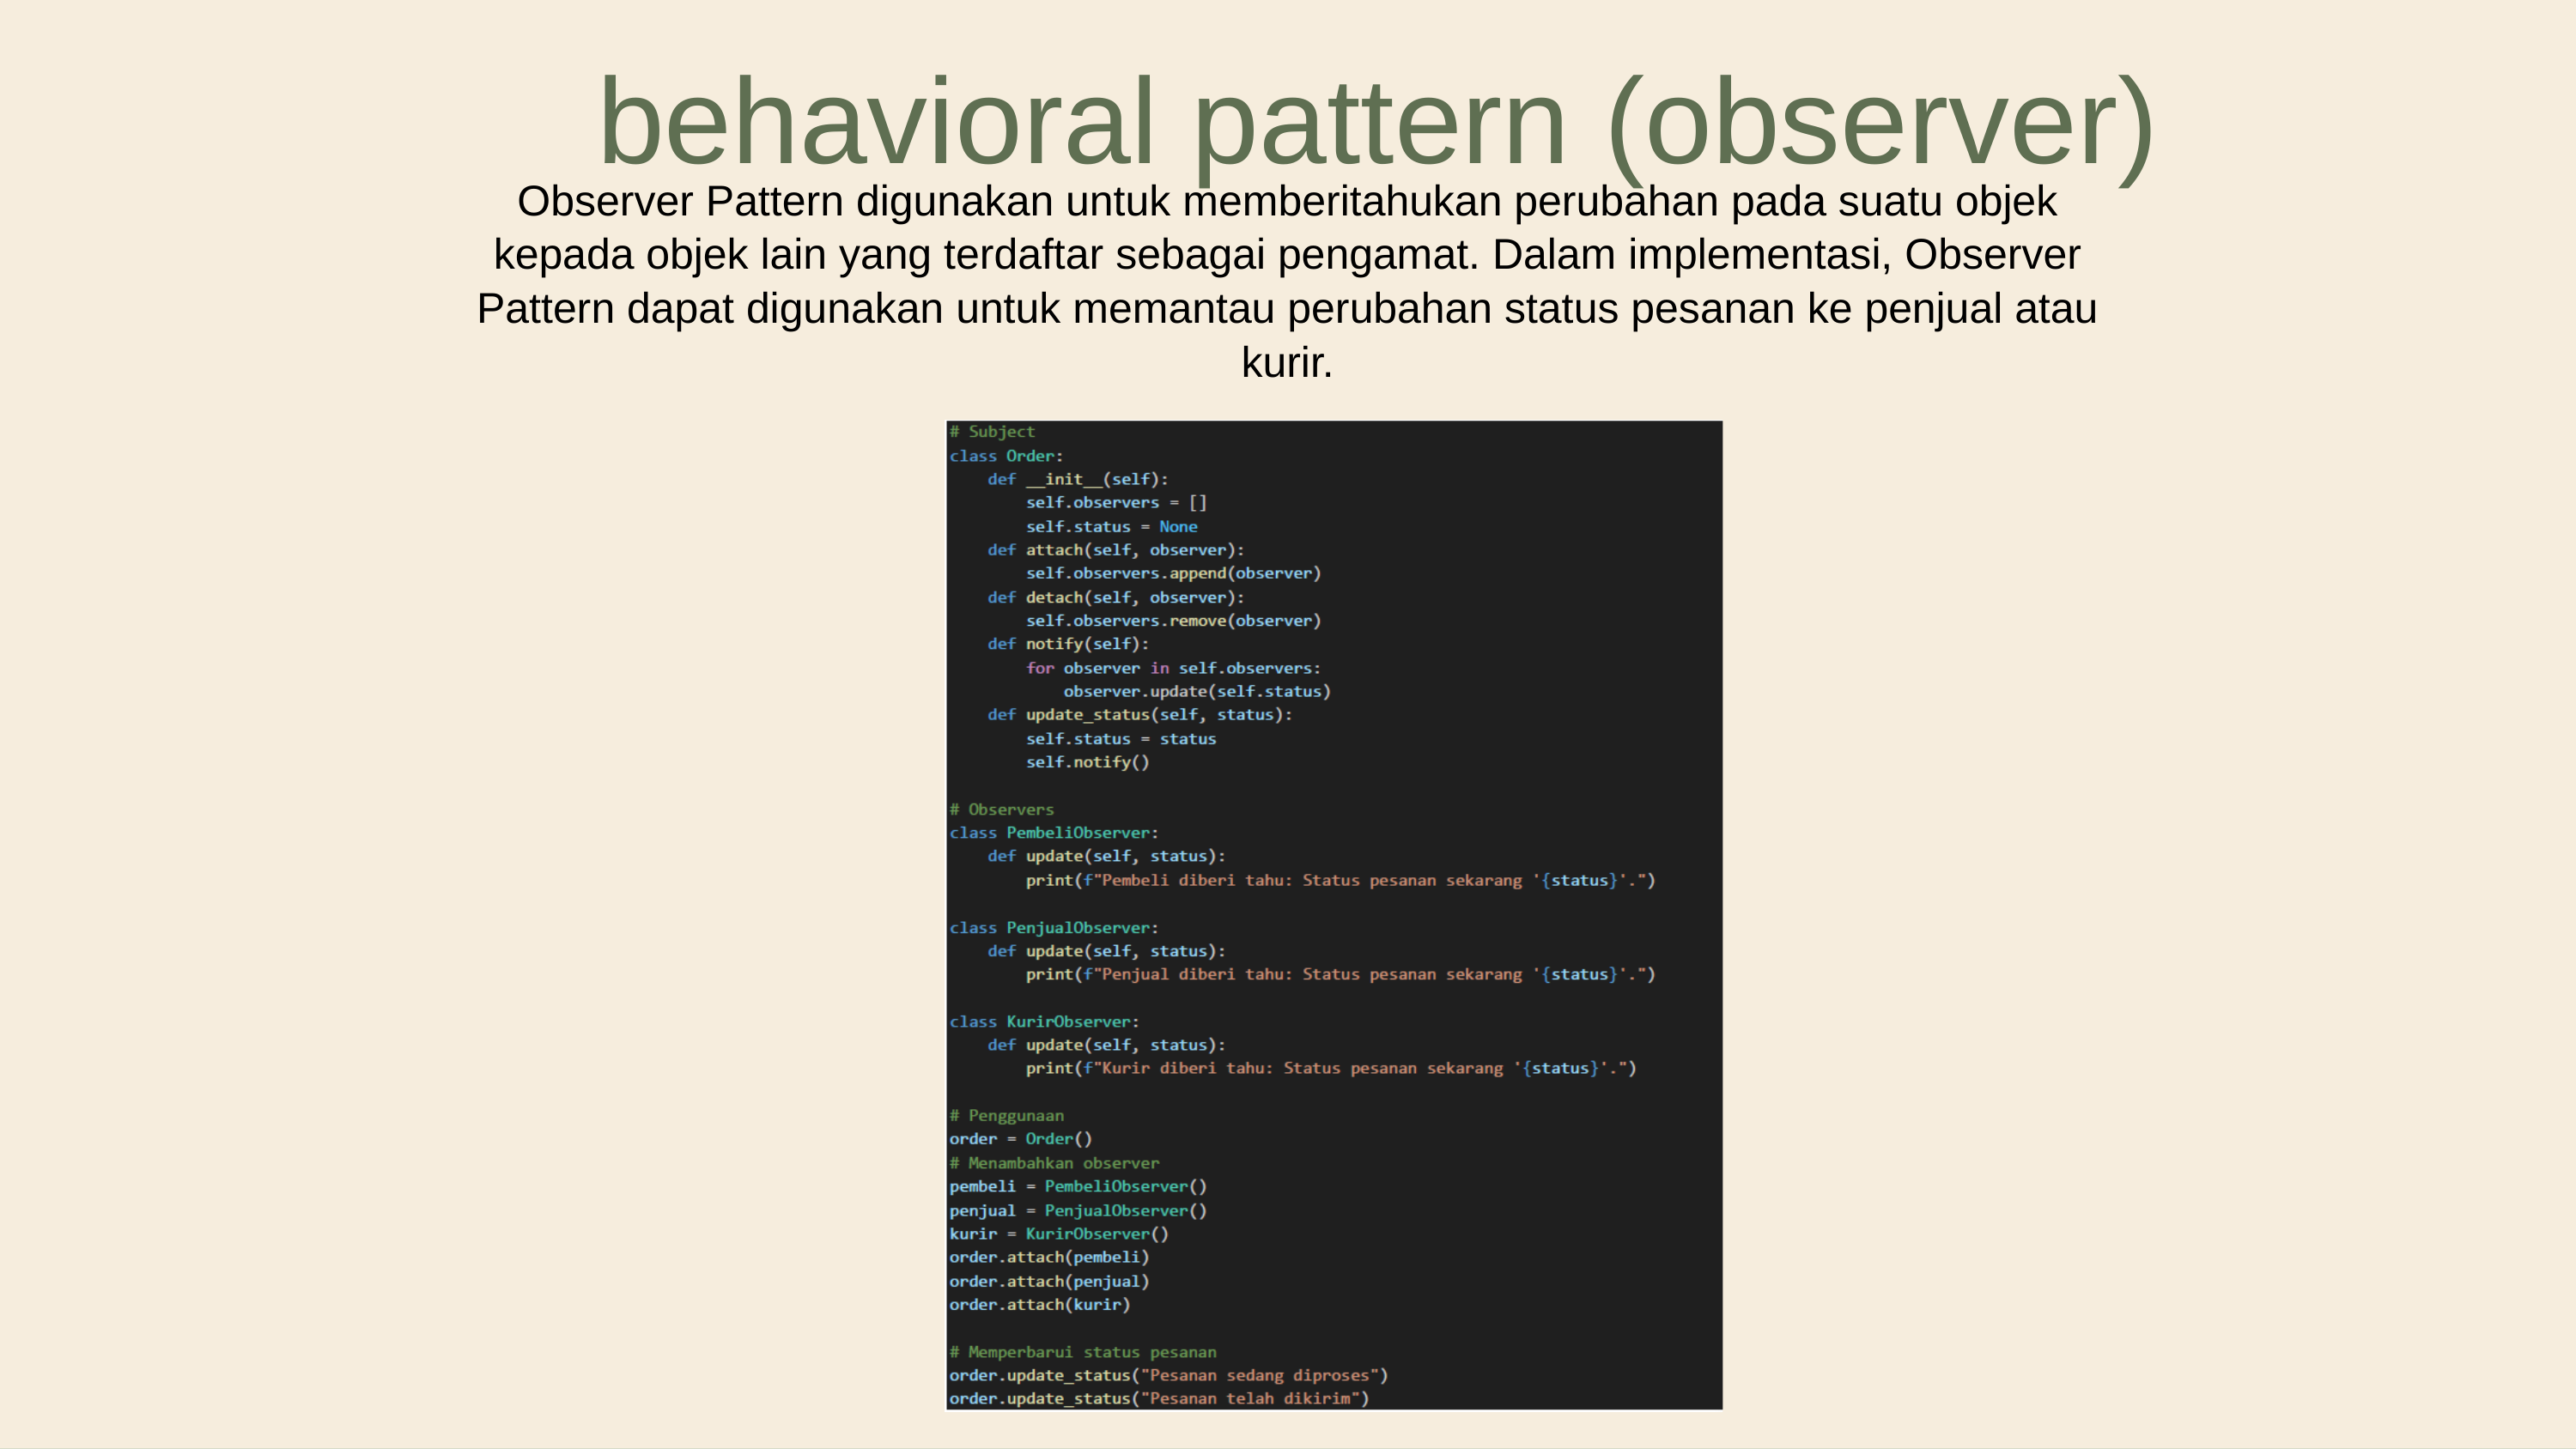

behavioral pattern (observer)
Observer Pattern digunakan untuk memberitahukan perubahan pada suatu objek kepada objek lain yang terdaftar sebagai pengamat. Dalam implementasi, Observer Pattern dapat digunakan untuk memantau perubahan status pesanan ke penjual atau kurir.